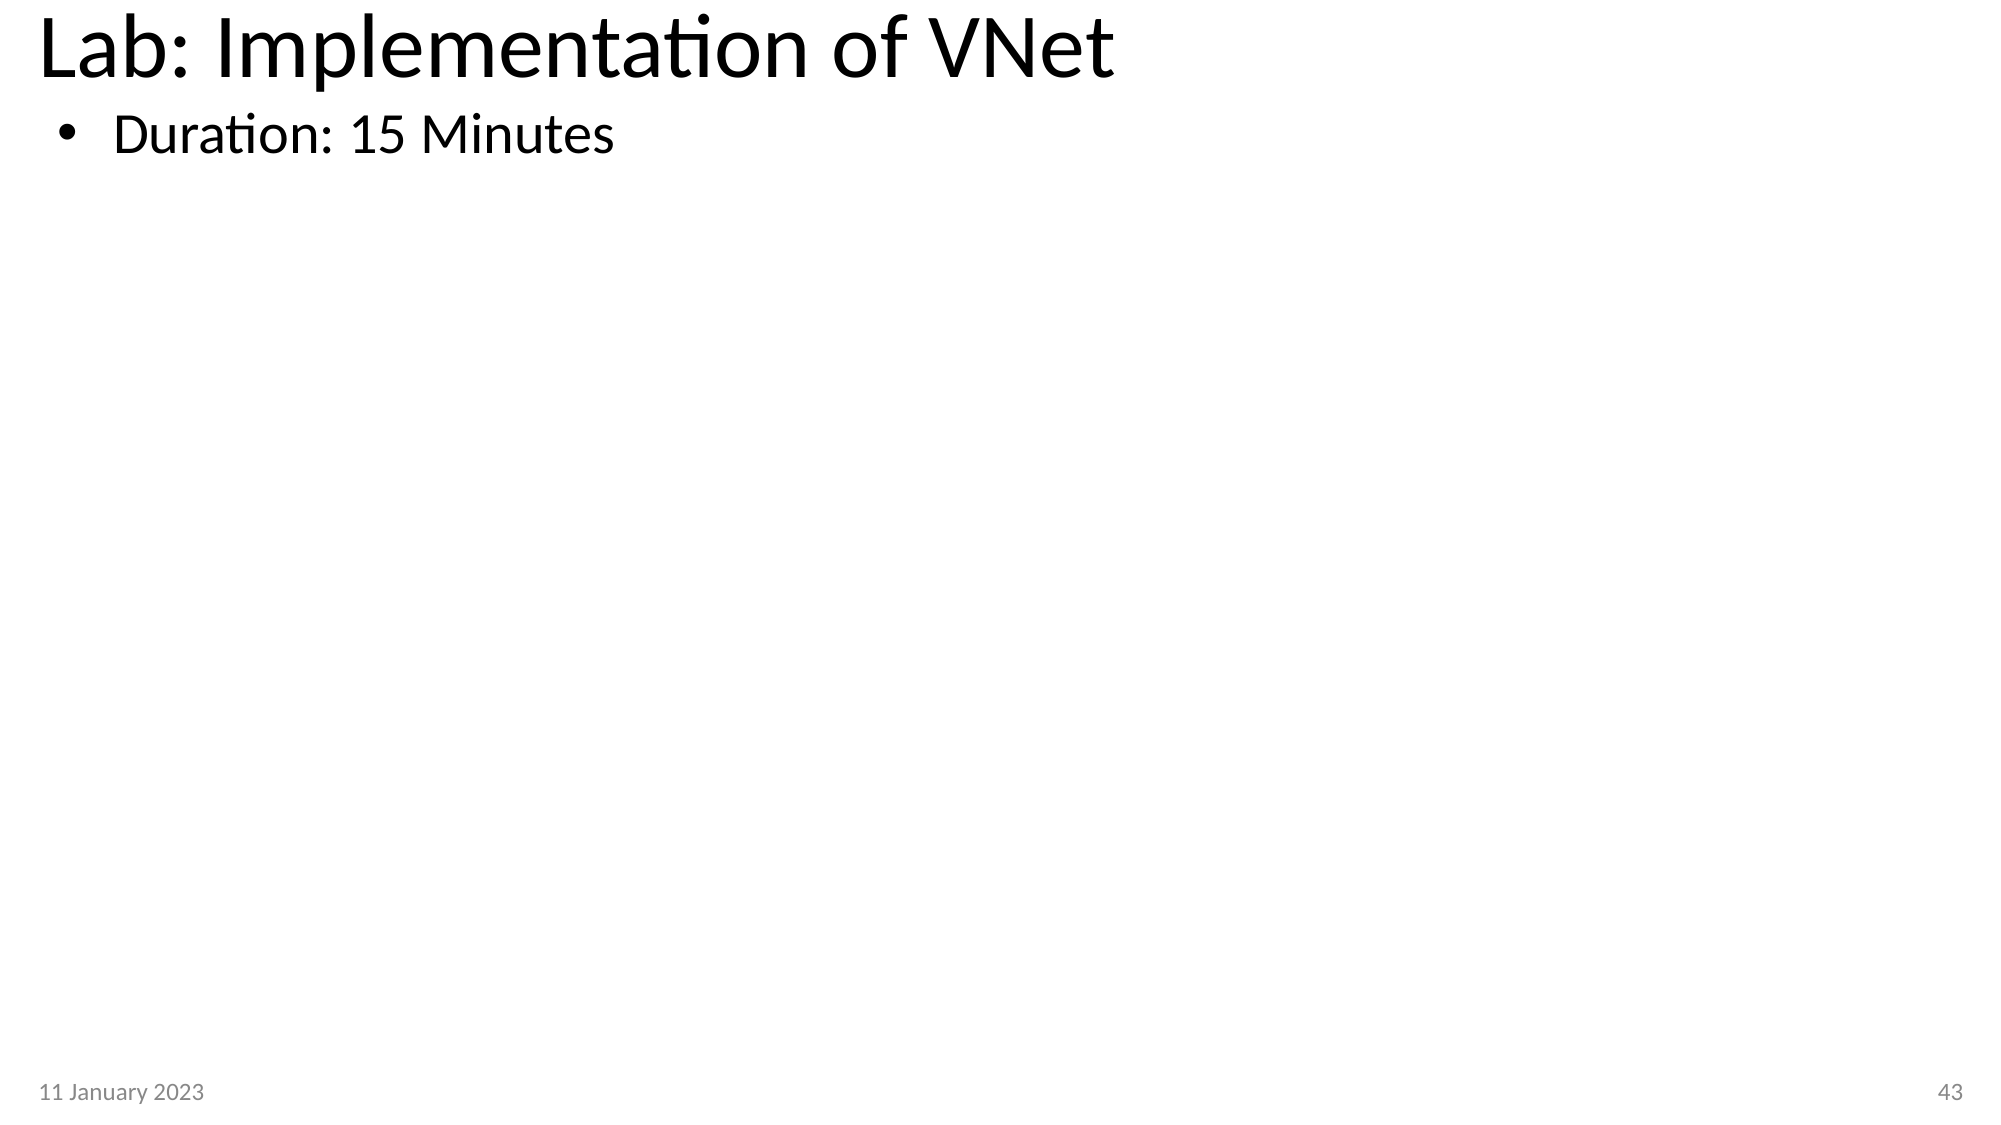

# Lab: Implementation of VNet
Duration: 15 Minutes
11 January 2023
43